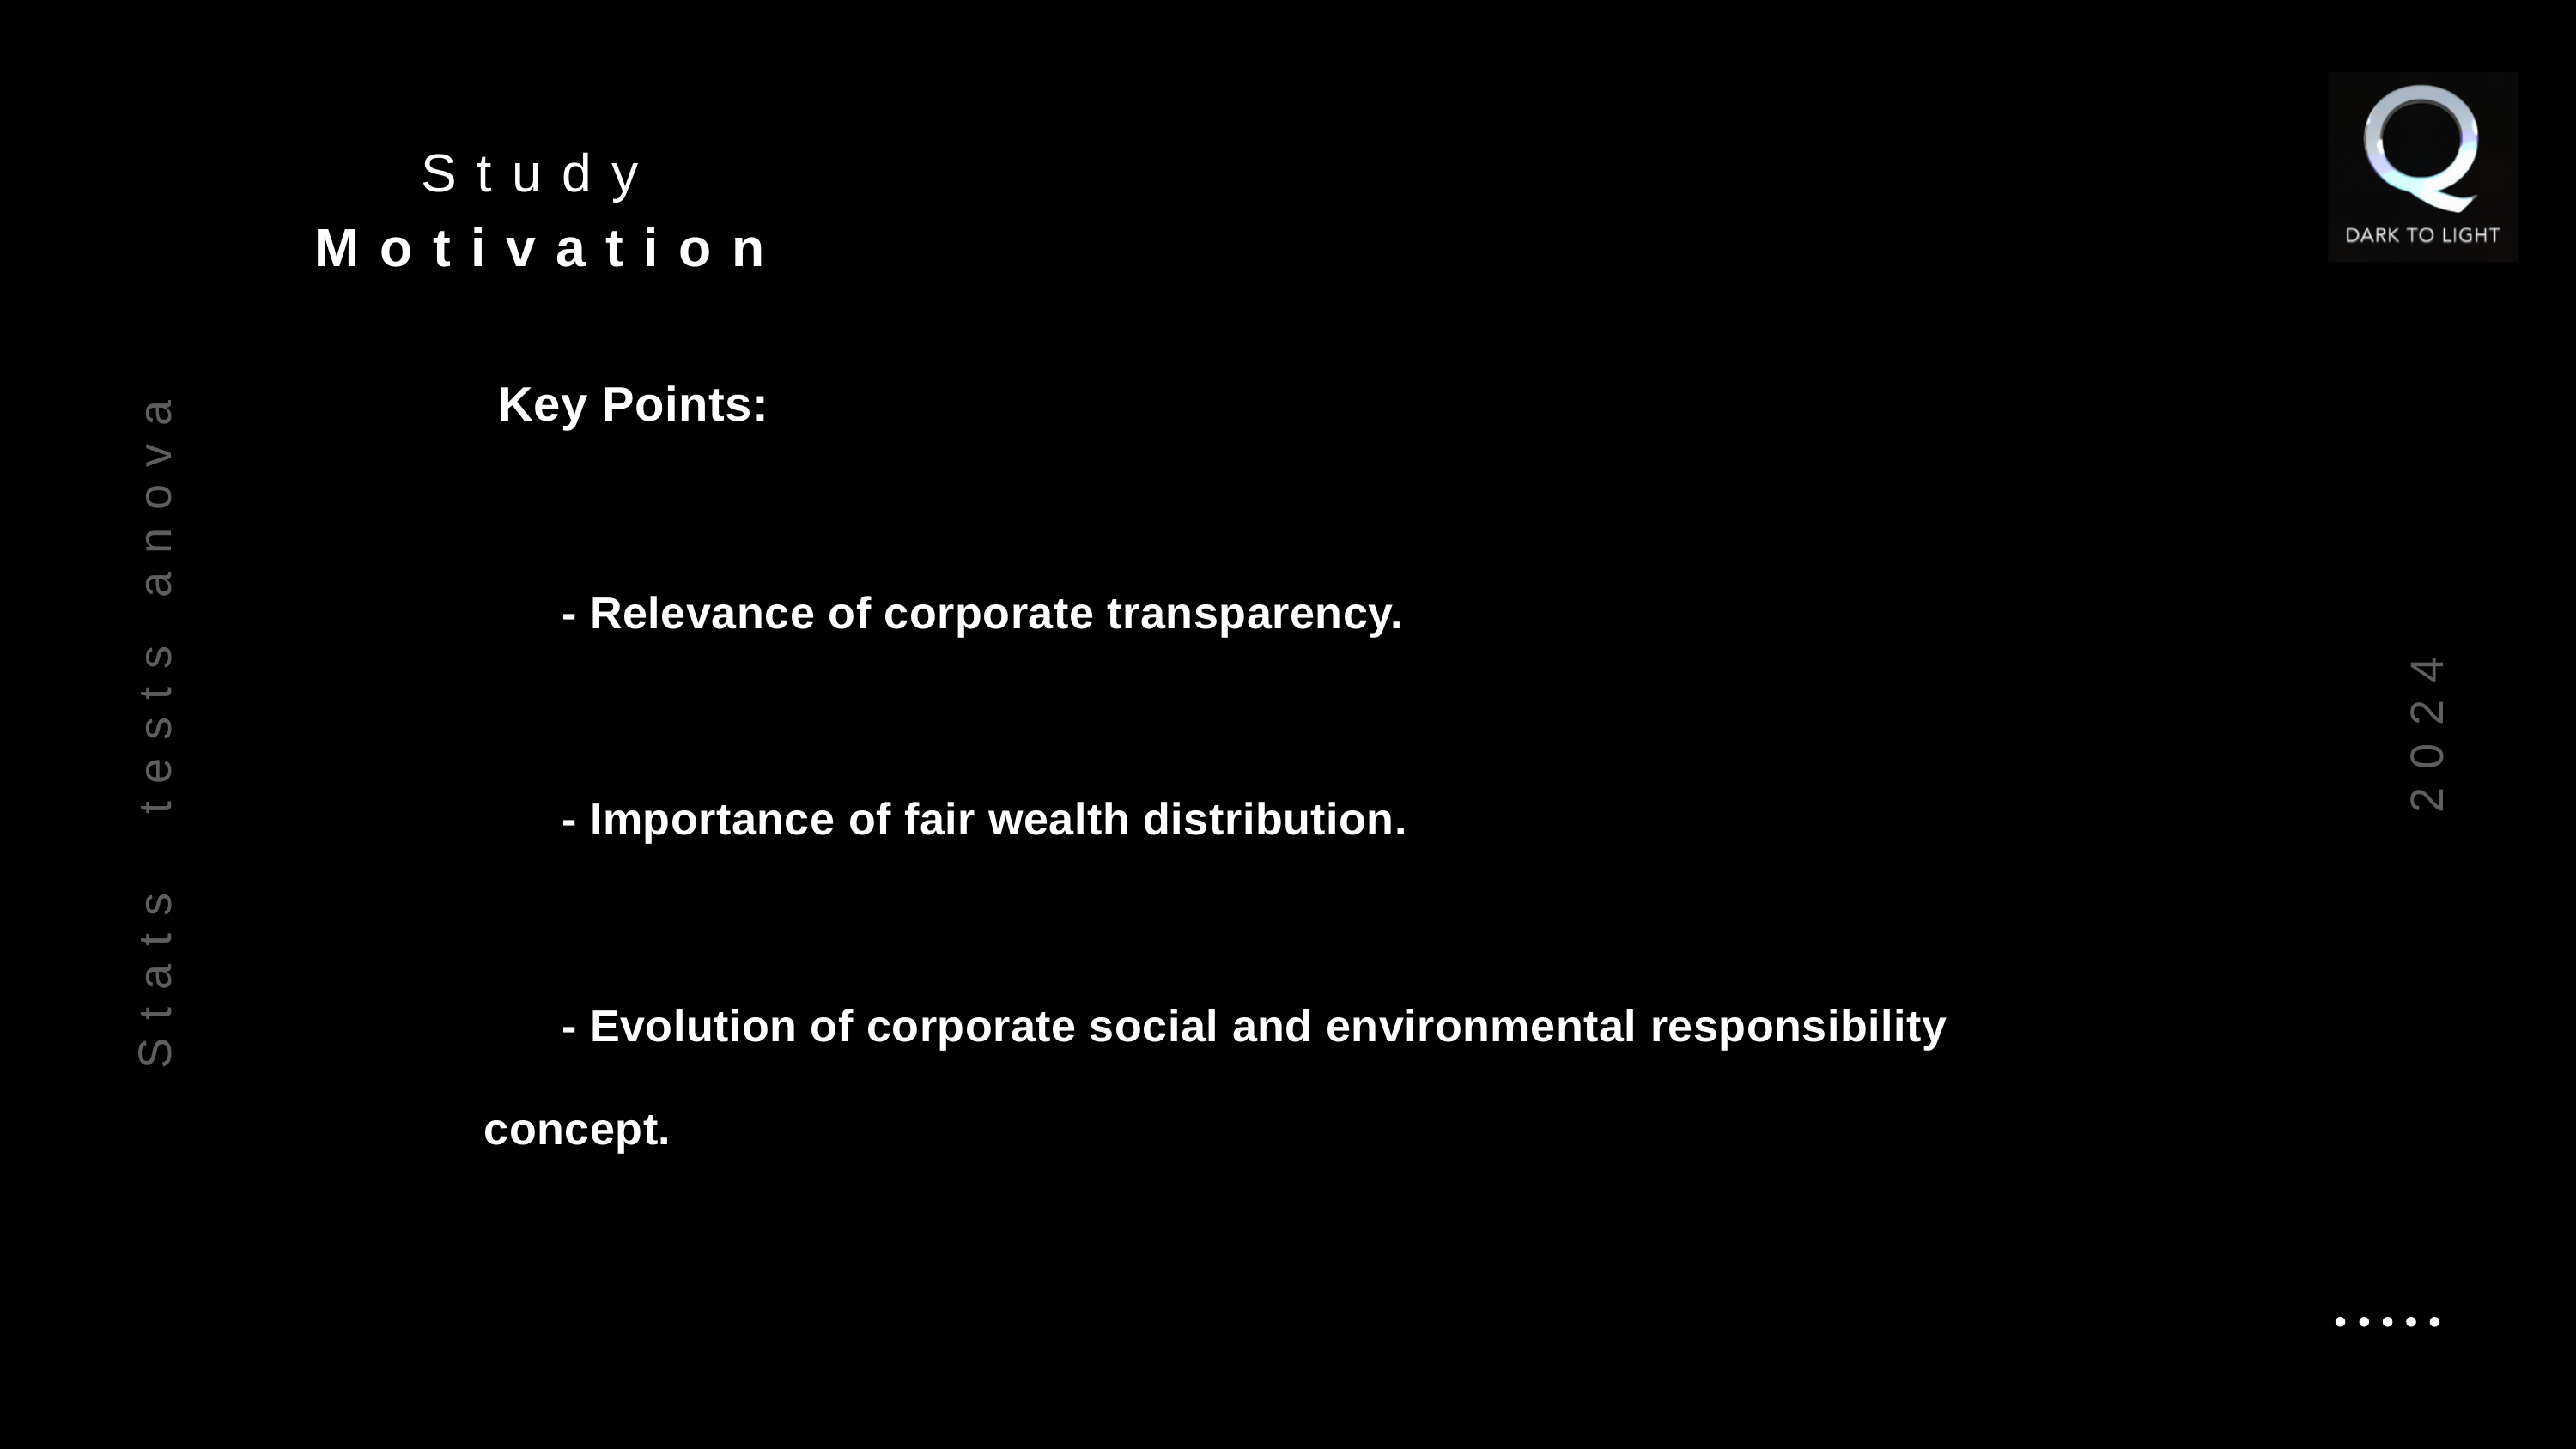

Study Motivation

 Key Points:

      - Relevance of corporate transparency.

      - Importance of fair wealth distribution.

      - Evolution of corporate social and environmental responsibility concept.

Stats  tests anova
2024